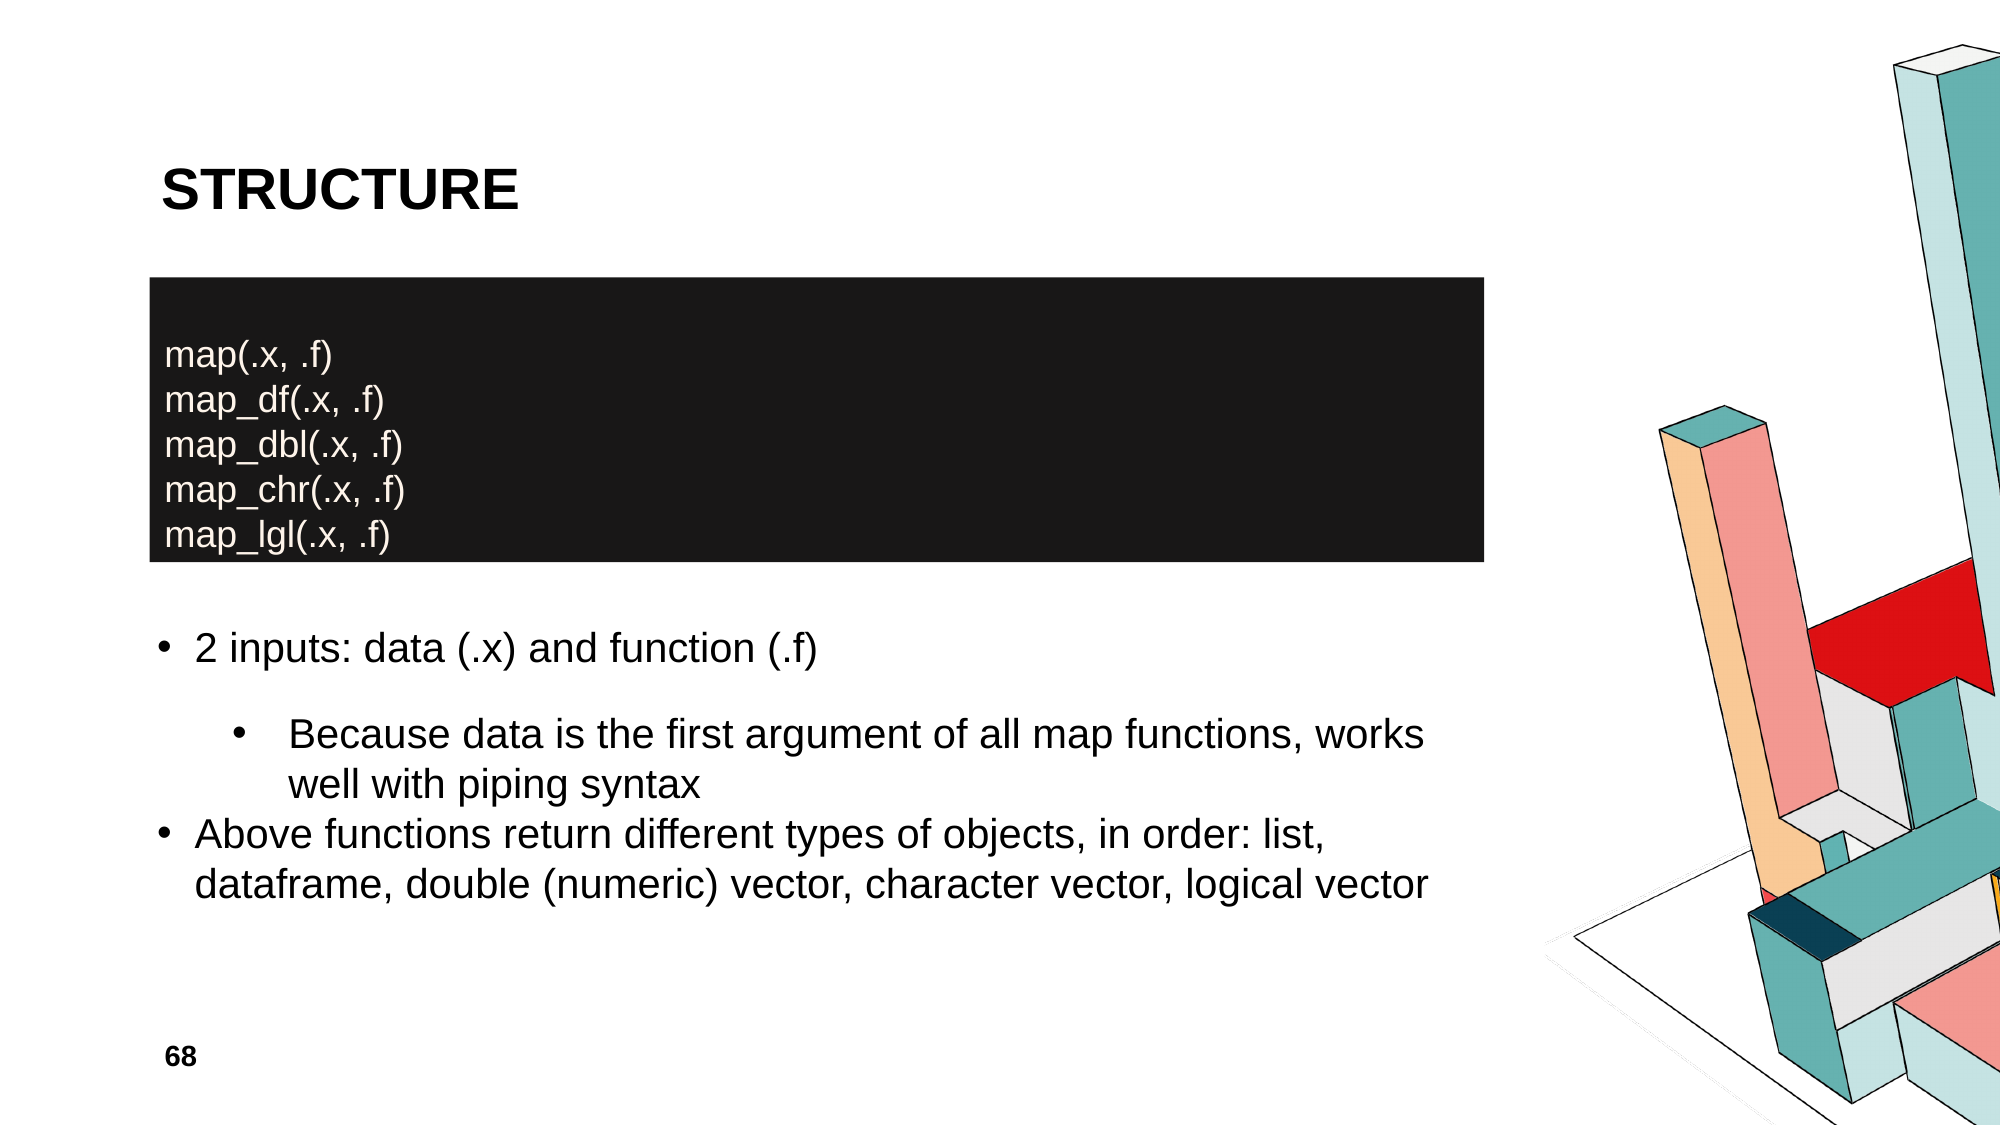

# structure

map(.x, .f)
map_df(.x, .f)
map_dbl(.x, .f)
map_chr(.x, .f)
map_lgl(.x, .f)

2 inputs: data (.x) and function (.f)
Because data is the first argument of all map functions, works well with piping syntax
Above functions return different types of objects, in order: list, dataframe, double (numeric) vector, character vector, logical vector
68